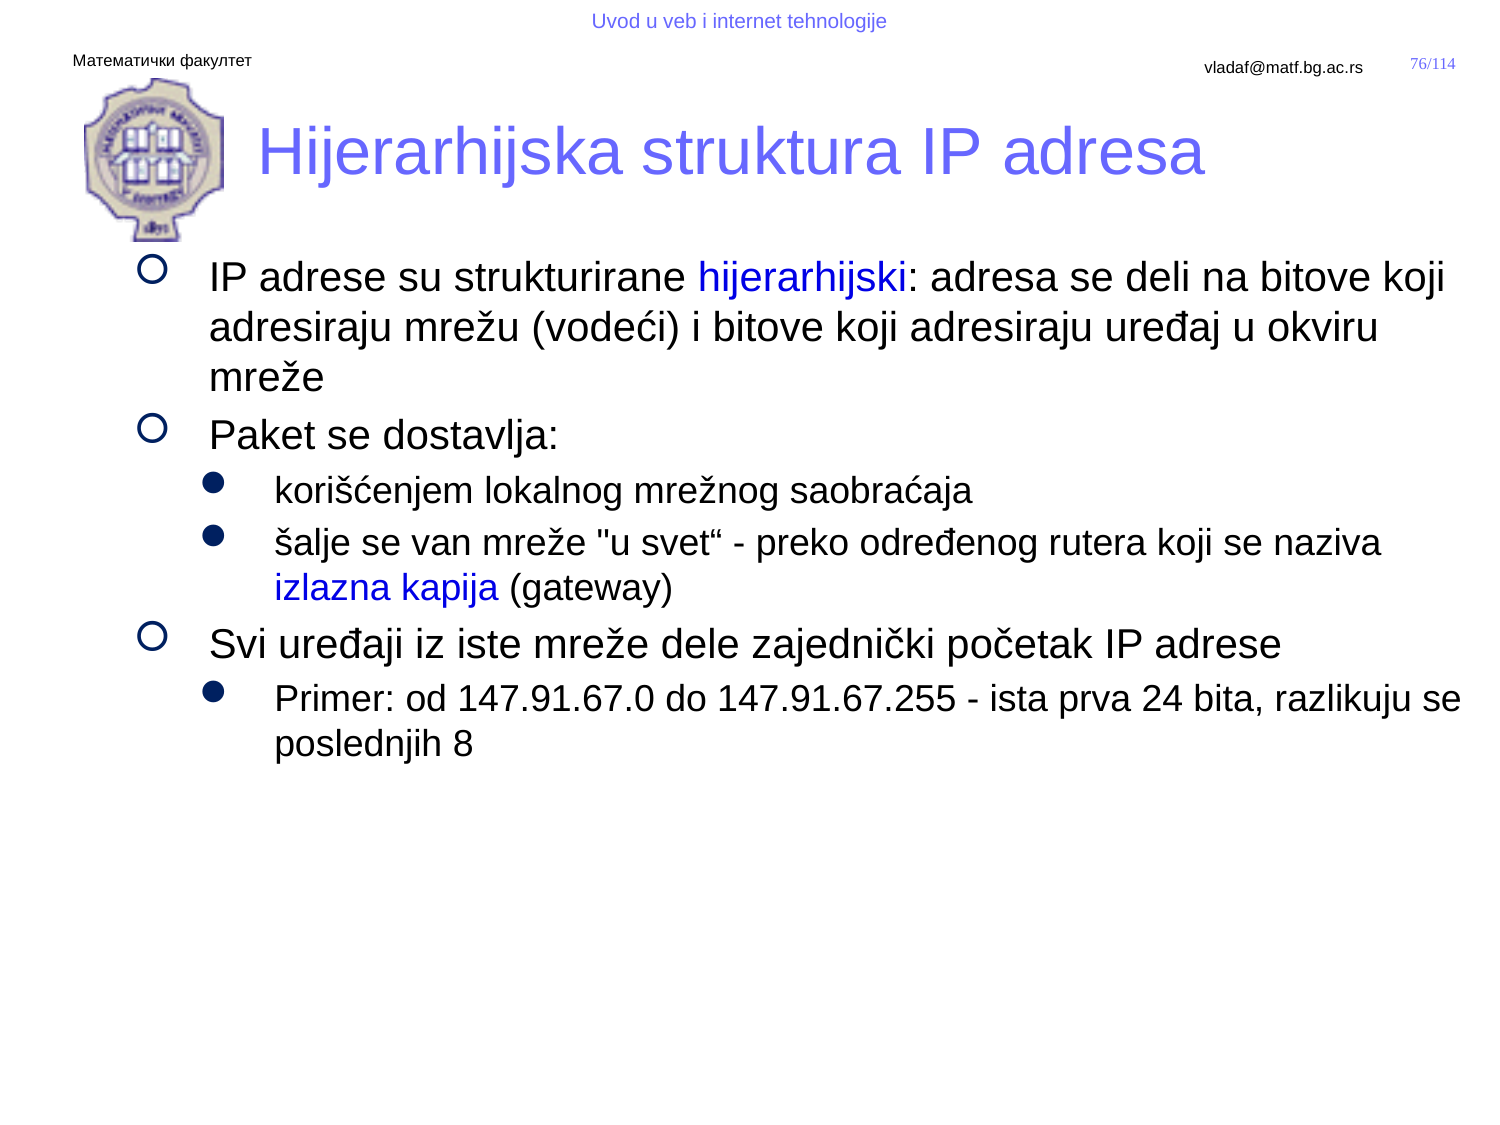

# Hijerarhijska struktura IP adresa
IP adrese su strukturirane hijerarhijski: adresa se deli na bitove koji adresiraju mrežu (vodeći) i bitove koji adresiraju uređaj u okviru mreže
Paket se dostavlja:
korišćenjem lokalnog mrežnog saobraćaja
šalje se van mreže "u svet“ - preko određenog rutera koji se naziva izlazna kapija (gateway)
Svi uređaji iz iste mreže dele zajednički početak IP adrese
Primer: od 147.91.67.0 do 147.91.67.255 - ista prva 24 bita, razlikuju se poslednjih 8